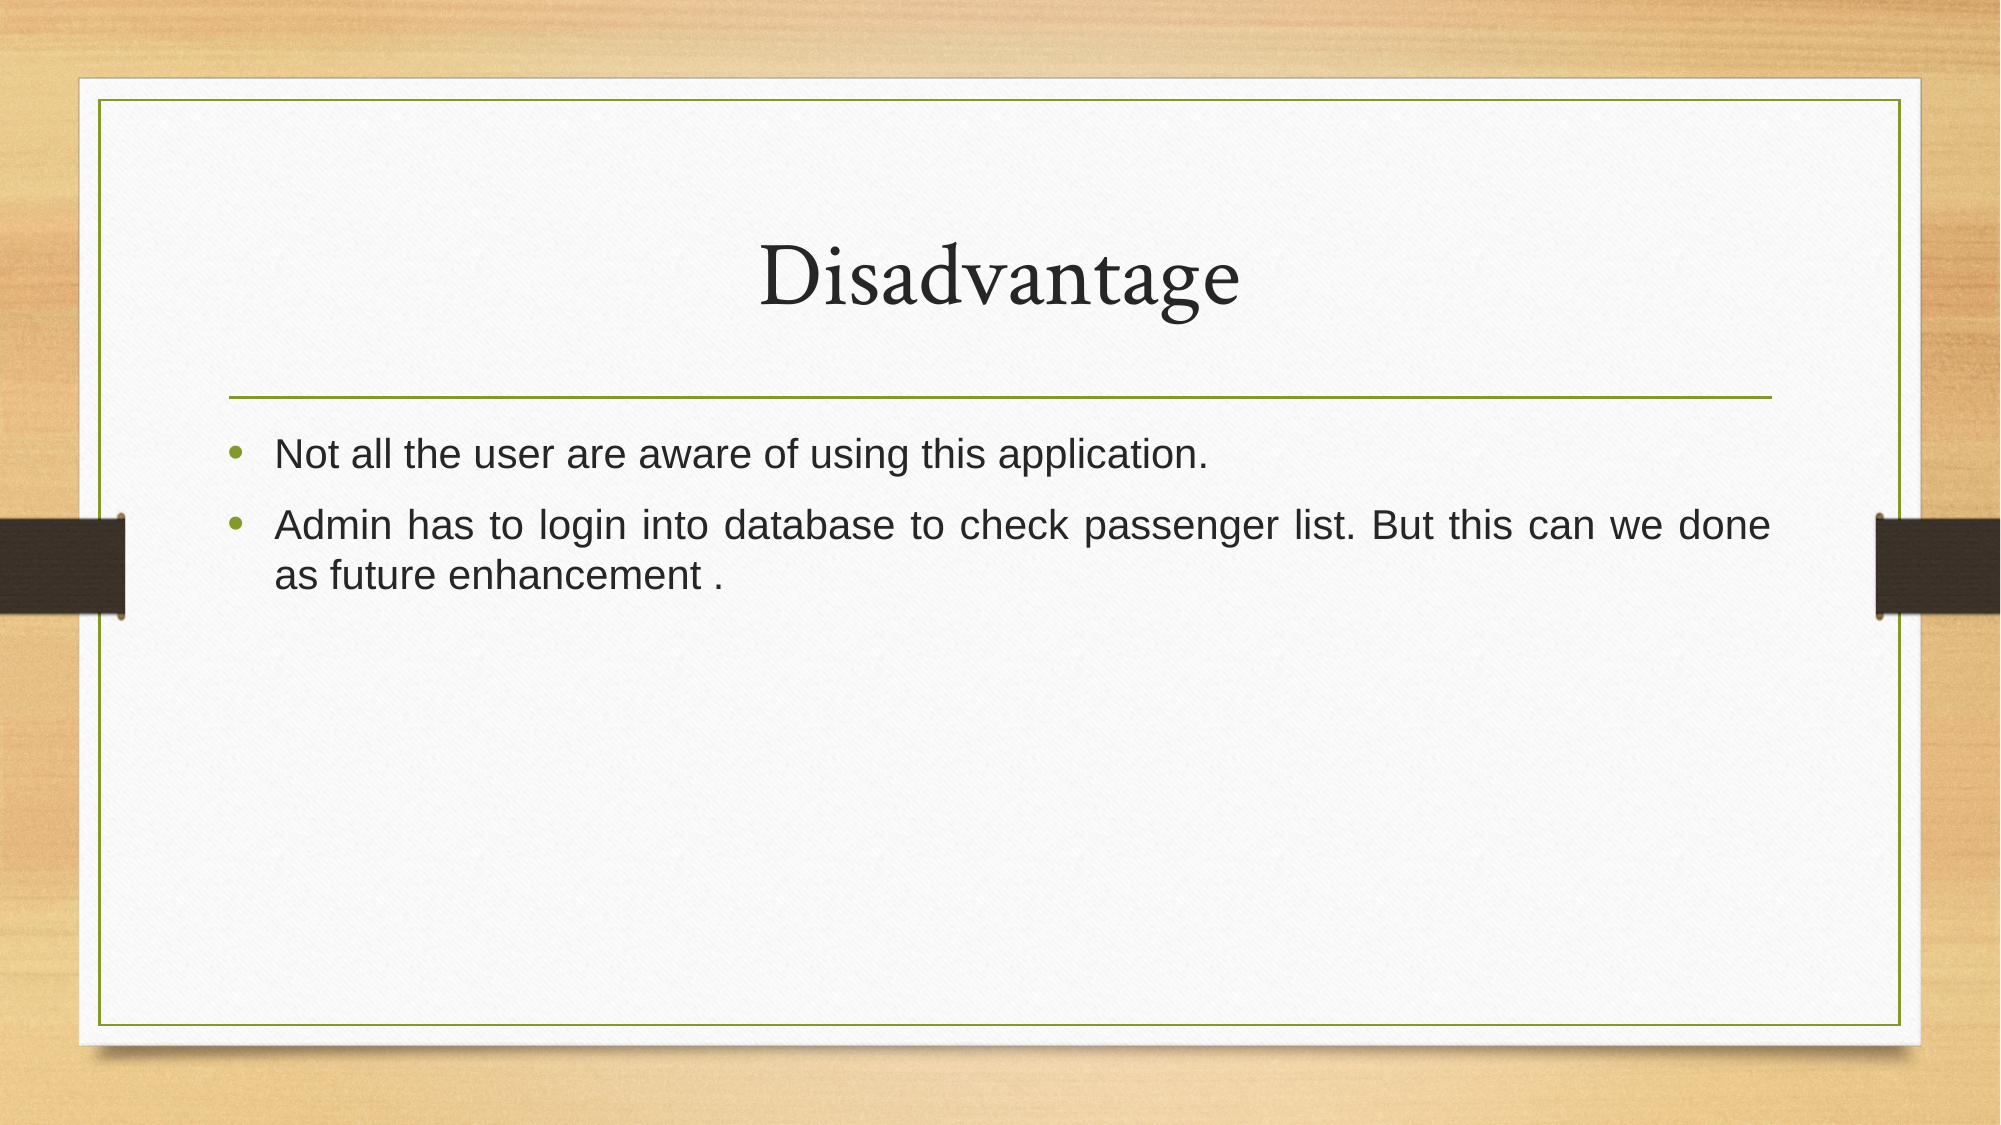

# Disadvantage
Not all the user are aware of using this application.
Admin has to login into database to check passenger list. But this can we done as future enhancement .